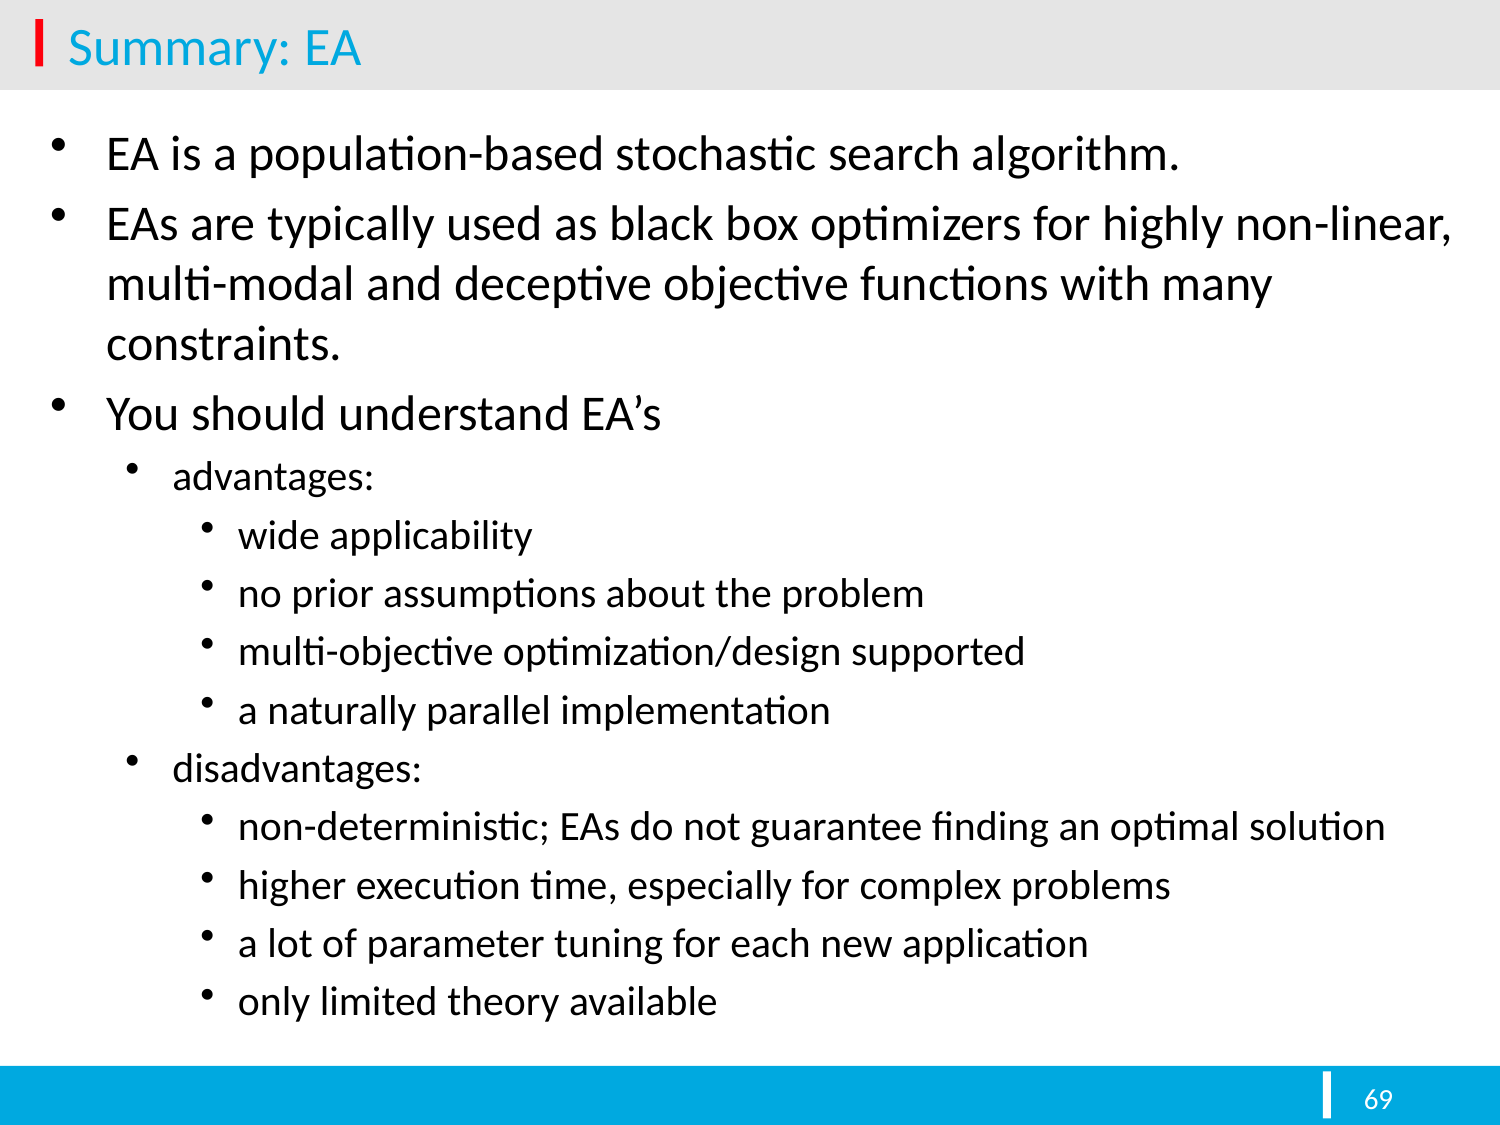

# Summary: EA
EA is a population-based stochastic search algorithm.
EAs are typically used as black box optimizers for highly non-linear, multi-modal and deceptive objective functions with many constraints.
You should understand EA’s
advantages:
wide applicability
no prior assumptions about the problem
multi-objective optimization/design supported
a naturally parallel implementation
disadvantages:
non-deterministic; EAs do not guarantee finding an optimal solution
higher execution time, especially for complex problems
a lot of parameter tuning for each new application
only limited theory available

69